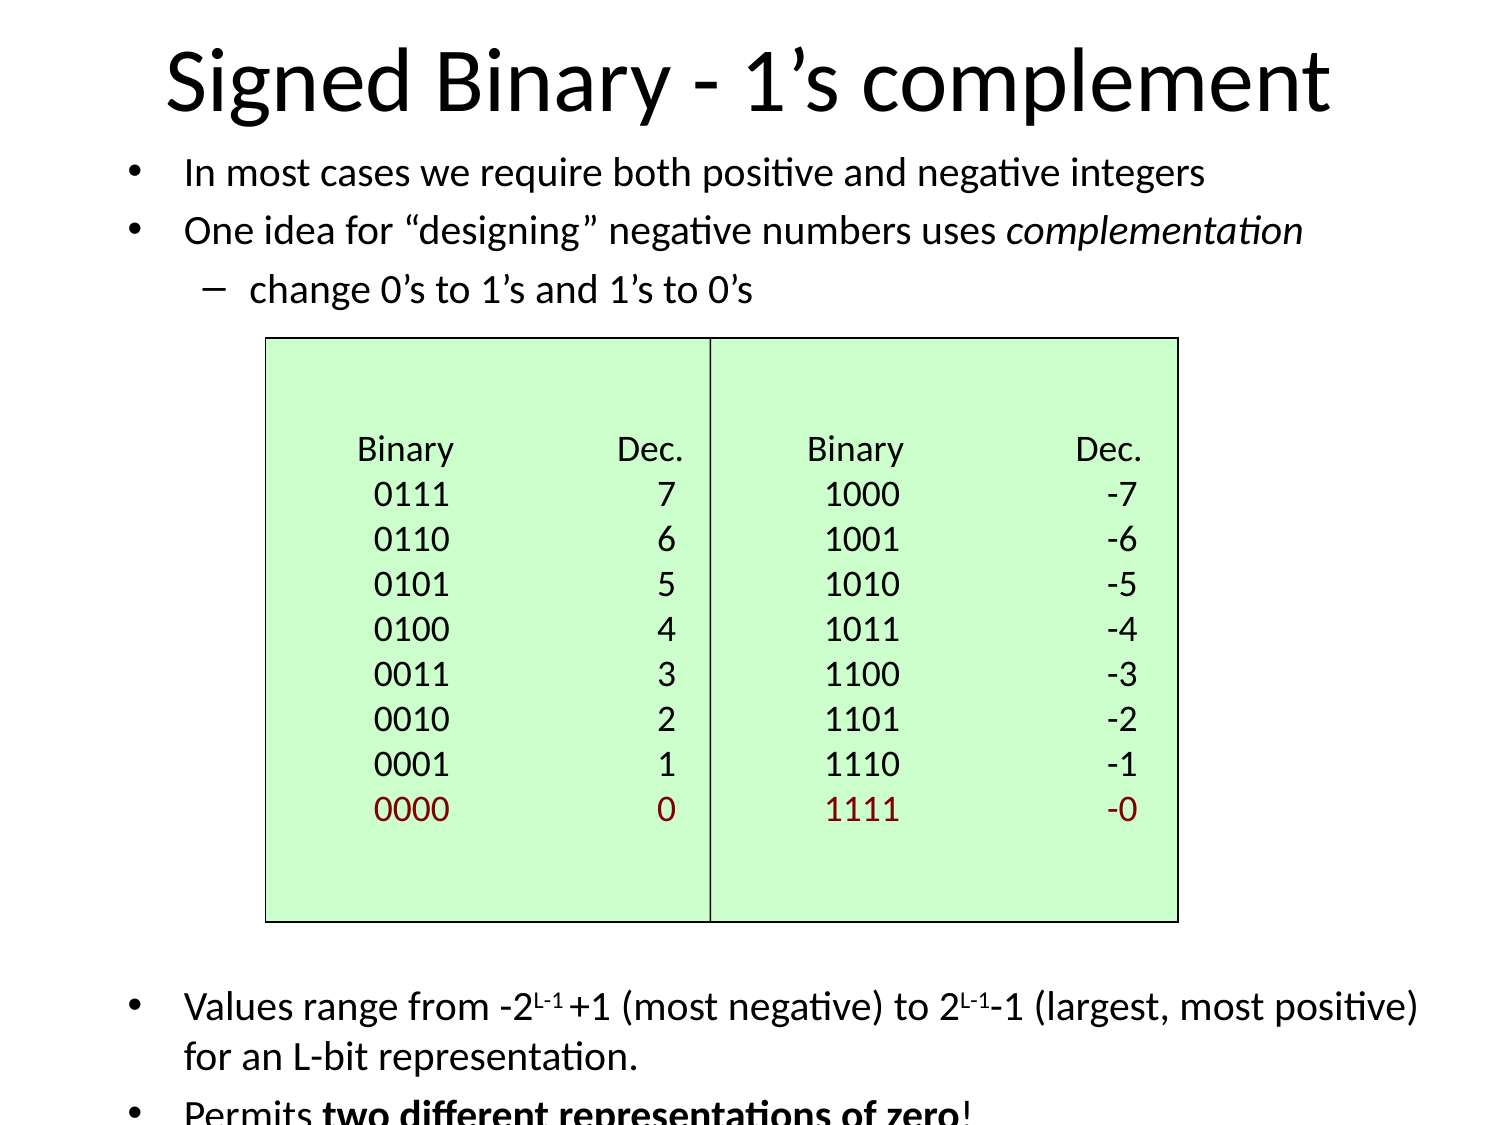

# Signed Binary - 1’s complement
In most cases we require both positive and negative integers
One idea for “designing” negative numbers uses complementation
change 0’s to 1’s and 1’s to 0’s

Values range from -2L-1 +1 (most negative) to 2L-1-1 (largest, most positive) for an L-bit representation.
Permits two different representations of zero!

Binary	             Dec.	Binary	              Dec.
  0111		7	  1000		-7
  0110		6	  1001		-6
  0101		5	  1010		-5
  0100		4	  1011		-4
  0011		3	  1100		-3
  0010		2	  1101		-2
  0001		1	  1110		-1
  0000		0	  1111		-0